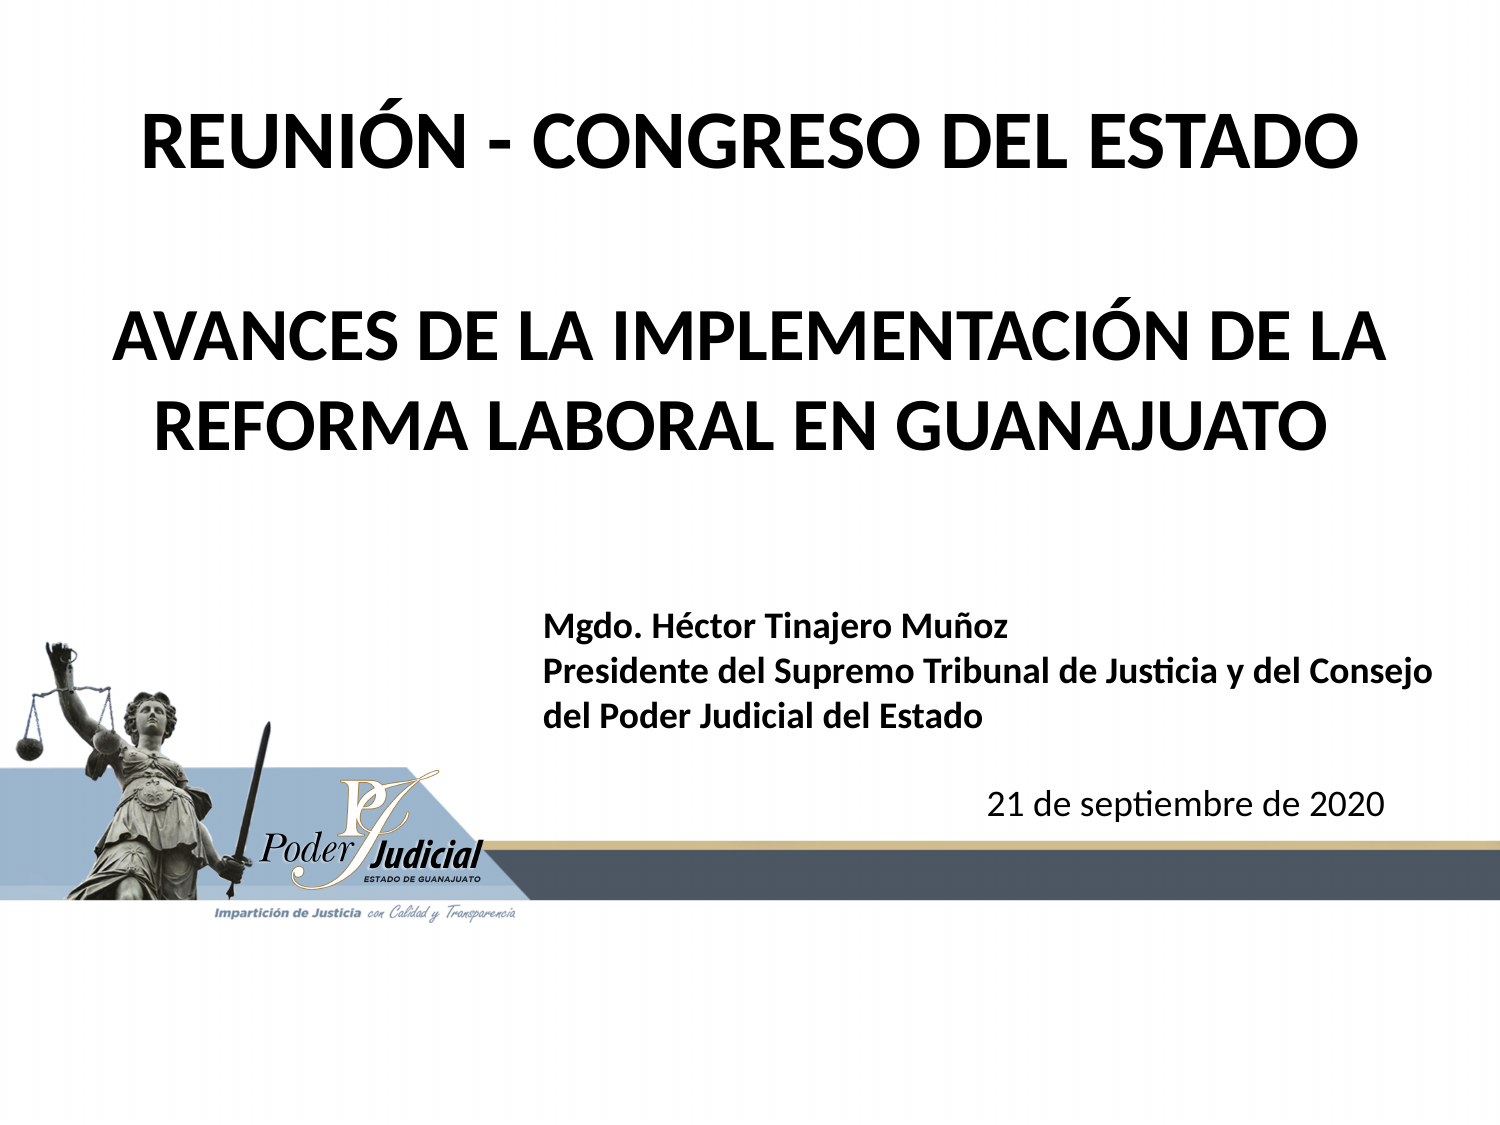

REUNIÓN - CONGRESO DEL ESTADO

AVANCES DE LA IMPLEMENTACIÓN DE LA REFORMA LABORAL EN GUANAJUATO

Mgdo. Héctor Tinajero Muñoz
Presidente del Supremo Tribunal de Justicia y del Consejo del Poder Judicial del Estado
21 de septiembre de 2020